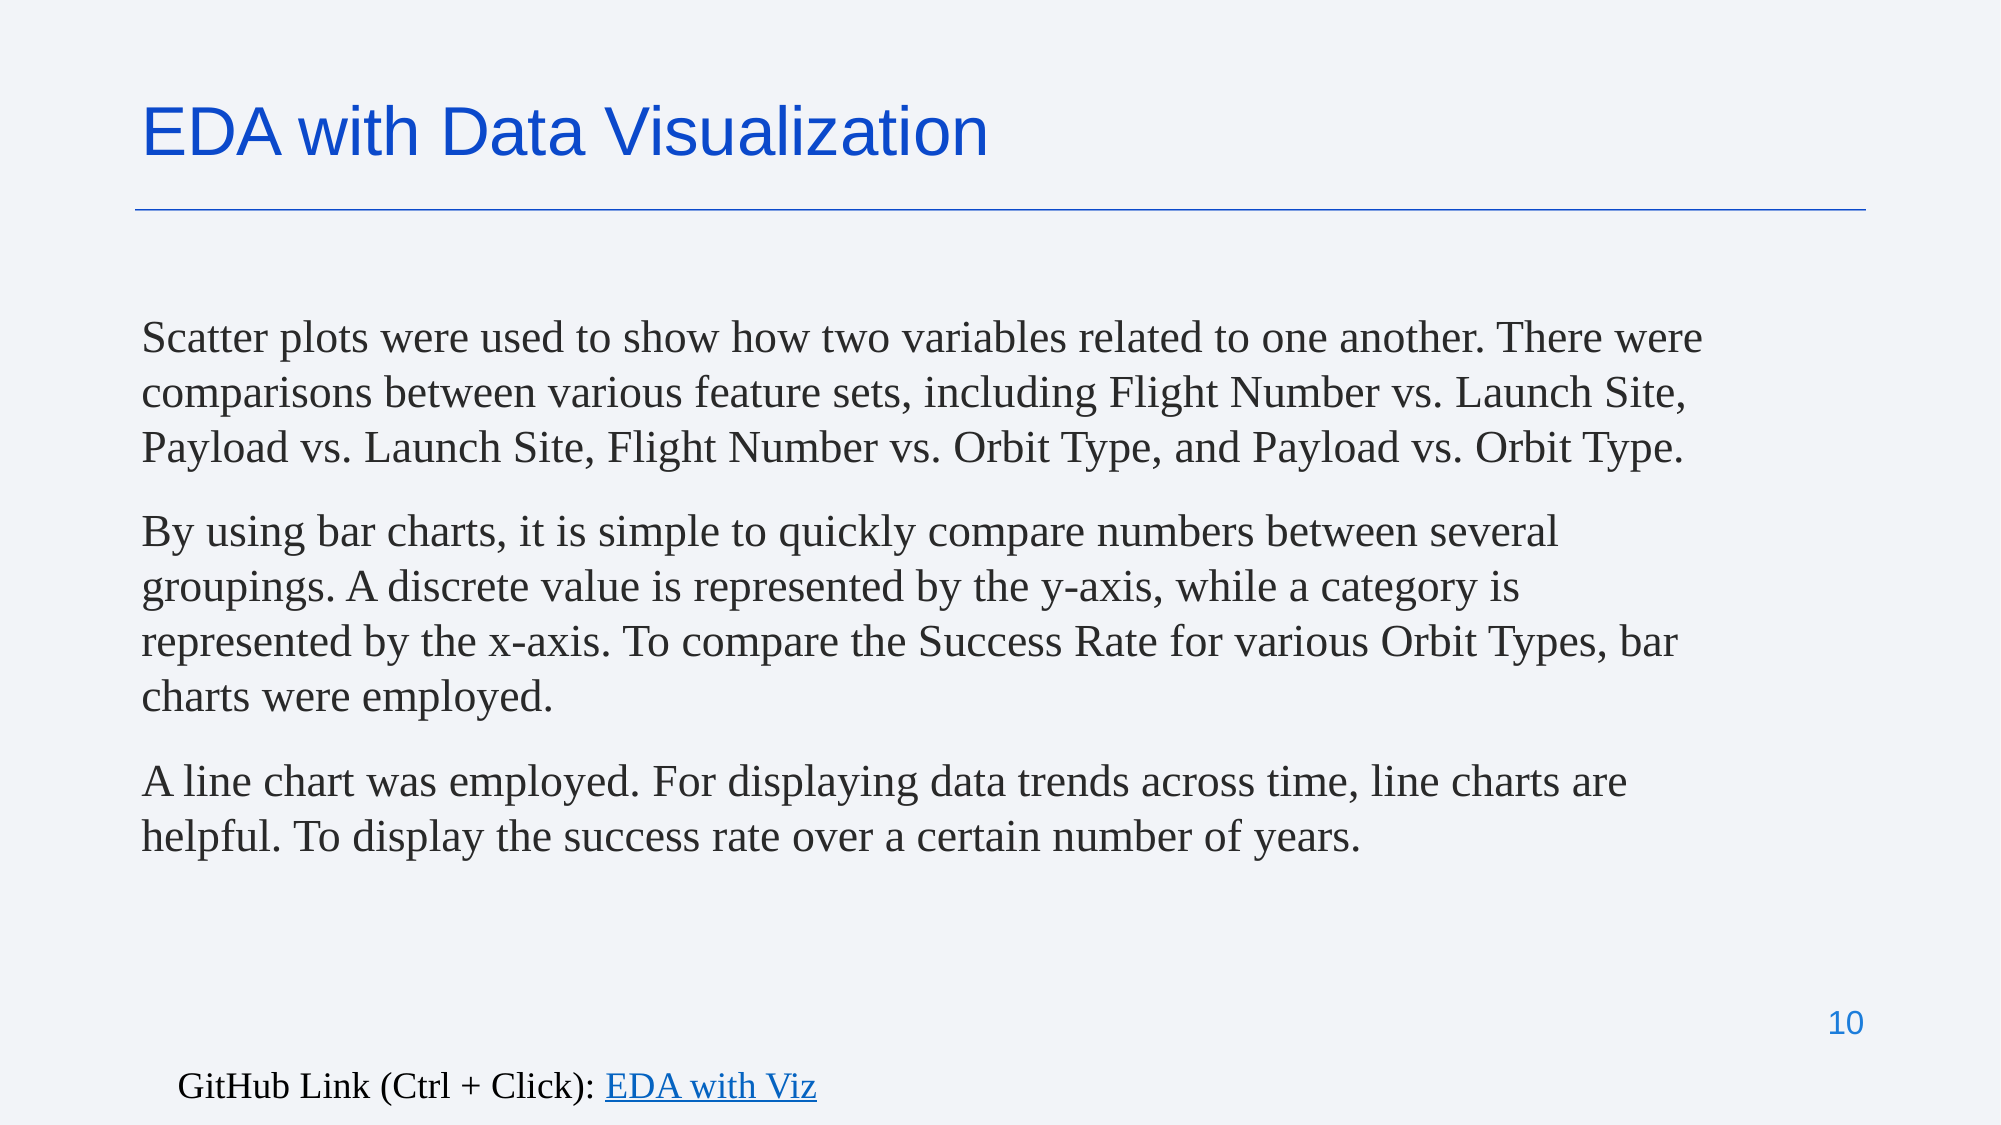

EDA with Data Visualization
Scatter plots were used to show how two variables related to one another. There were comparisons between various feature sets, including Flight Number vs. Launch Site, Payload vs. Launch Site, Flight Number vs. Orbit Type, and Payload vs. Orbit Type.
By using bar charts, it is simple to quickly compare numbers between several groupings. A discrete value is represented by the y-axis, while a category is represented by the x-axis. To compare the Success Rate for various Orbit Types, bar charts were employed.
A line chart was employed. For displaying data trends across time, line charts are helpful. To display the success rate over a certain number of years.
10
GitHub Link (Ctrl + Click): EDA with Viz